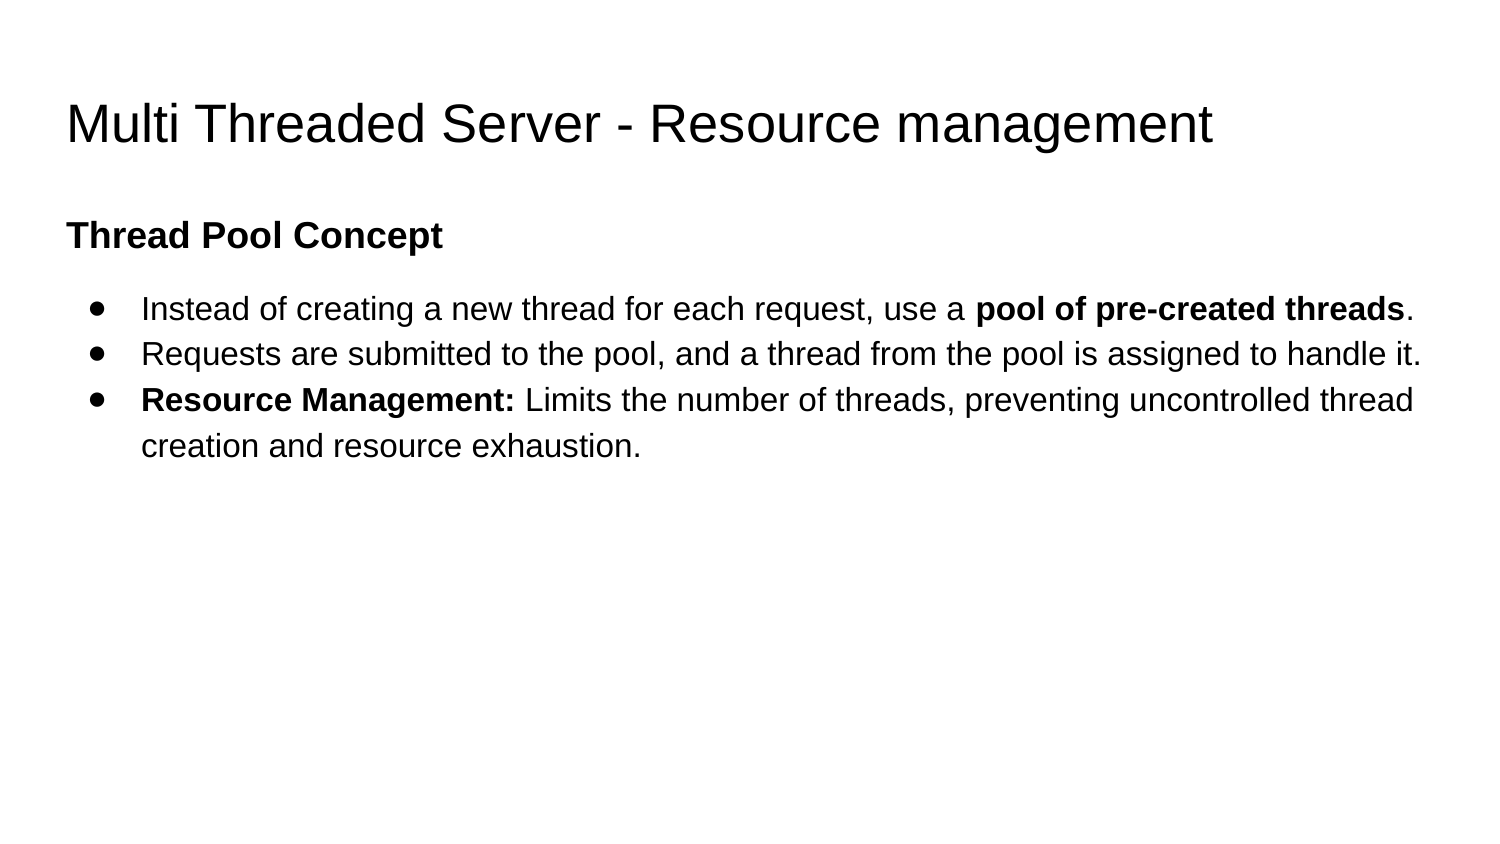

# Multi Threaded Server - Resource management
Thread Pool Concept
Instead of creating a new thread for each request, use a pool of pre-created threads.
Requests are submitted to the pool, and a thread from the pool is assigned to handle it.
Resource Management: Limits the number of threads, preventing uncontrolled thread creation and resource exhaustion.